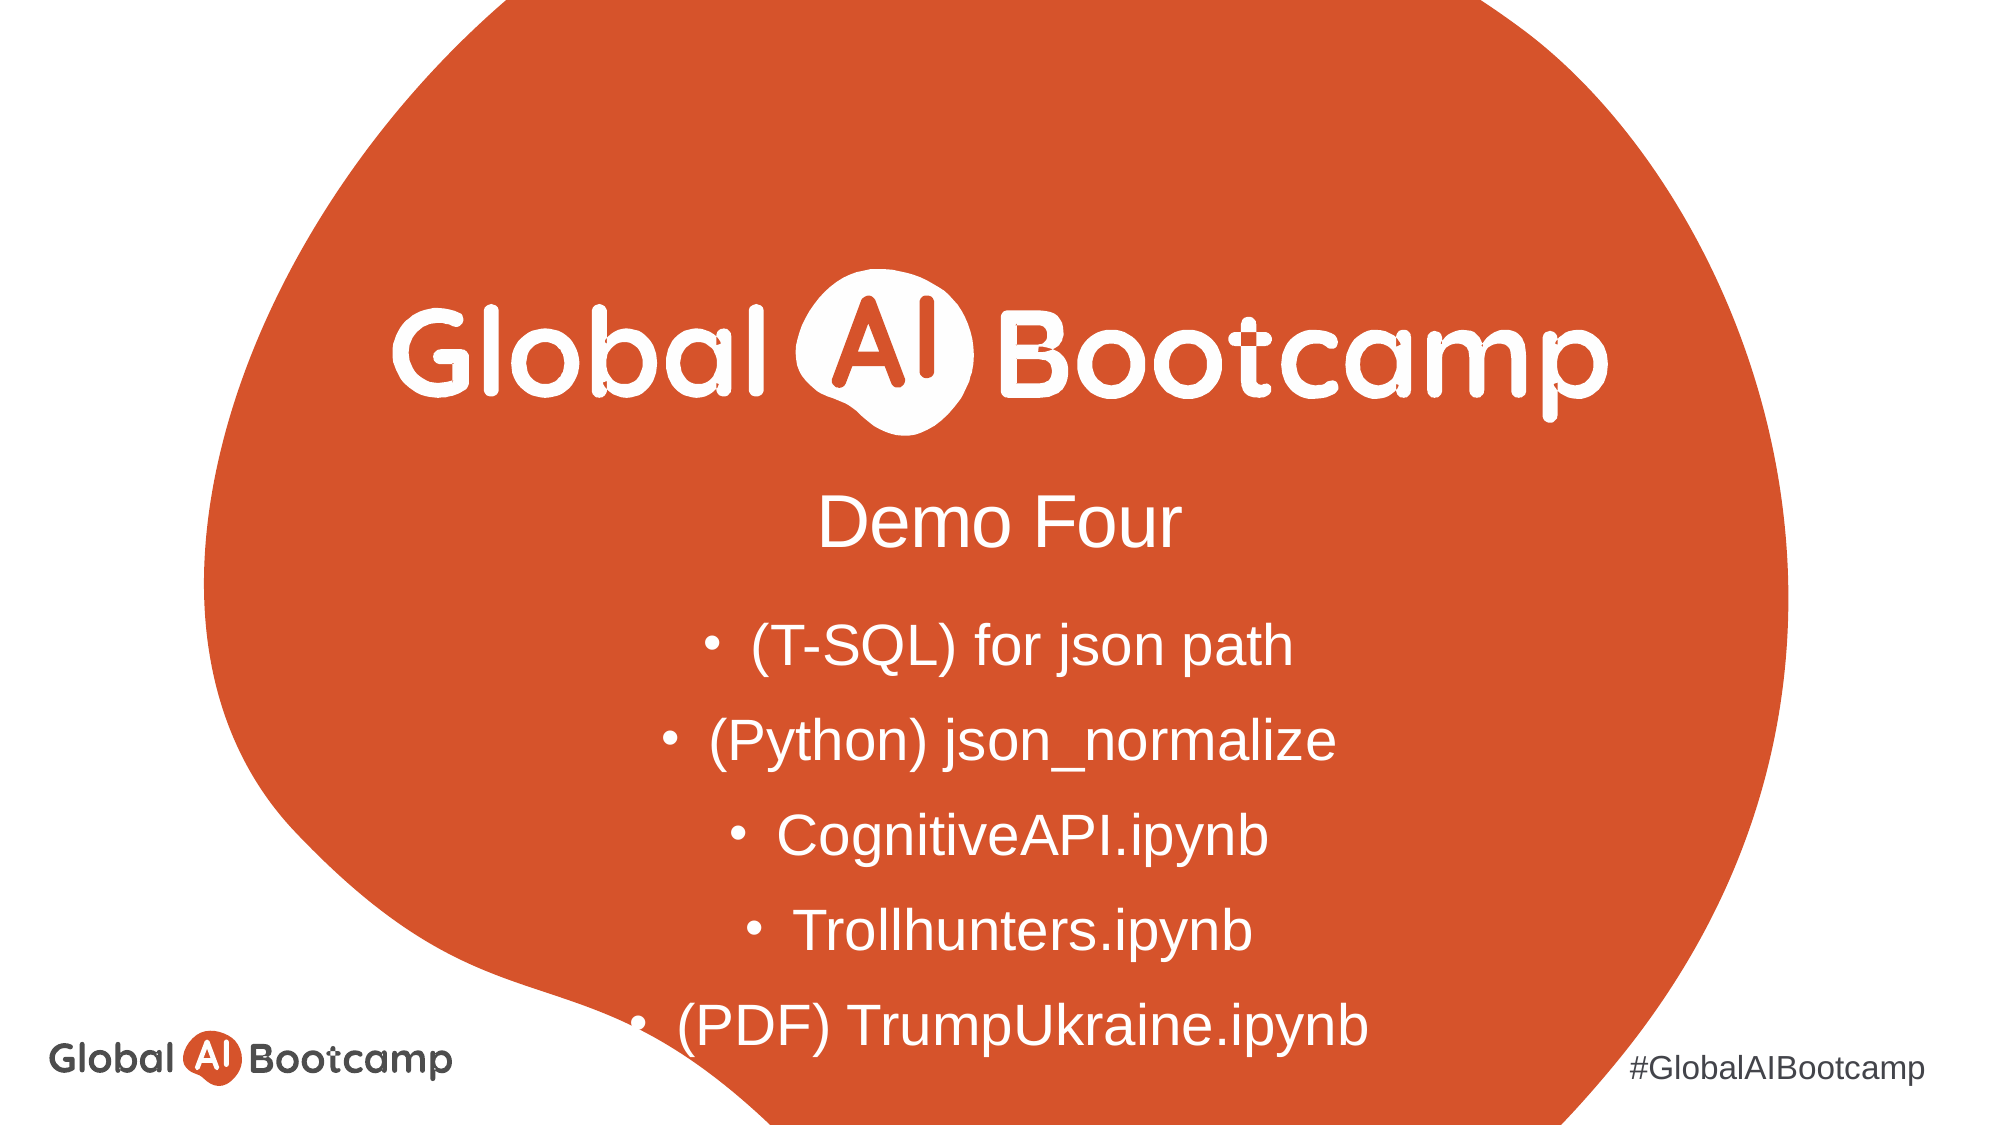

# Demo Four
(T-SQL) for json path
(Python) json_normalize
CognitiveAPI.ipynb
Trollhunters.ipynb
(PDF) TrumpUkraine.ipynb